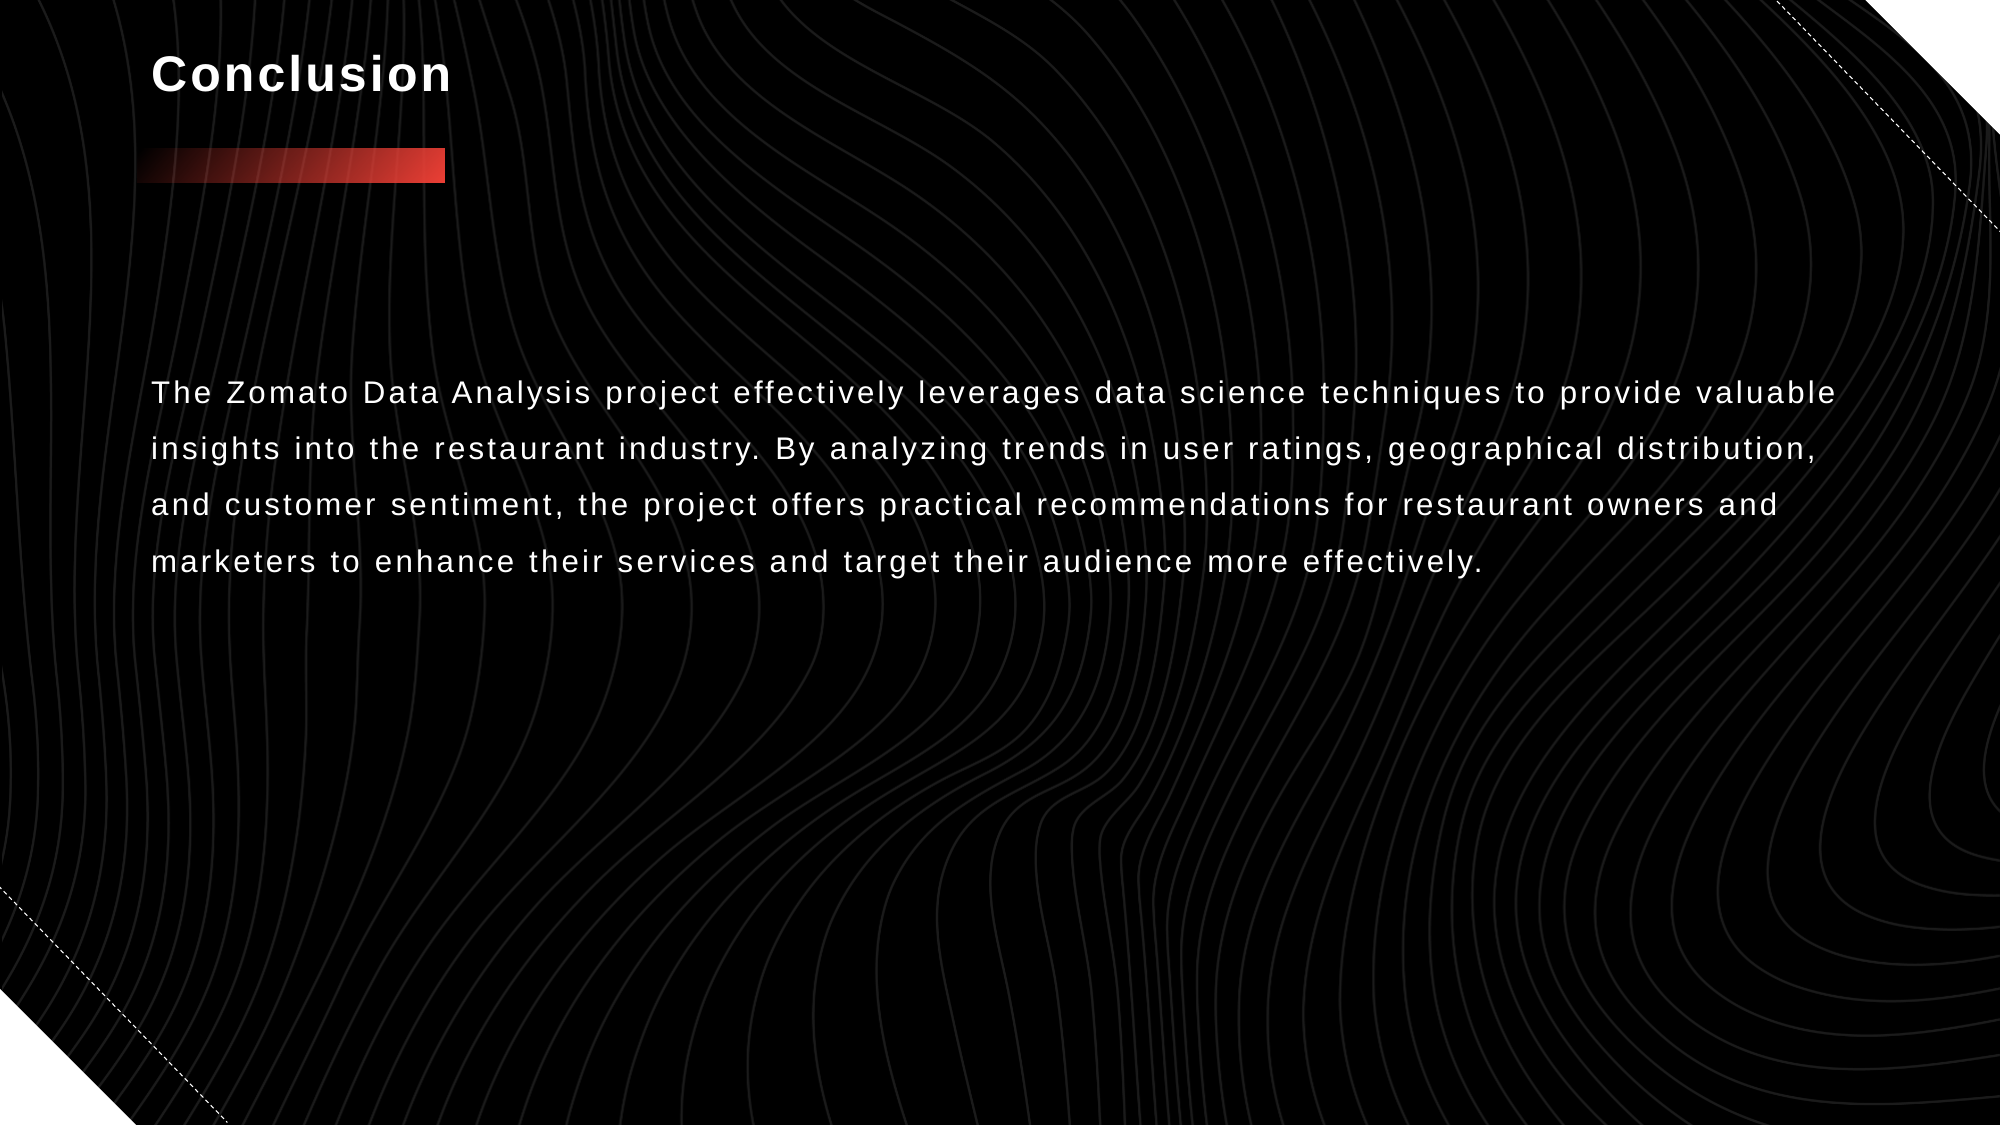

# Conclusion
The Zomato Data Analysis project effectively leverages data science techniques to provide valuable insights into the restaurant industry. By analyzing trends in user ratings, geographical distribution, and customer sentiment, the project offers practical recommendations for restaurant owners and marketers to enhance their services and target their audience more effectively.